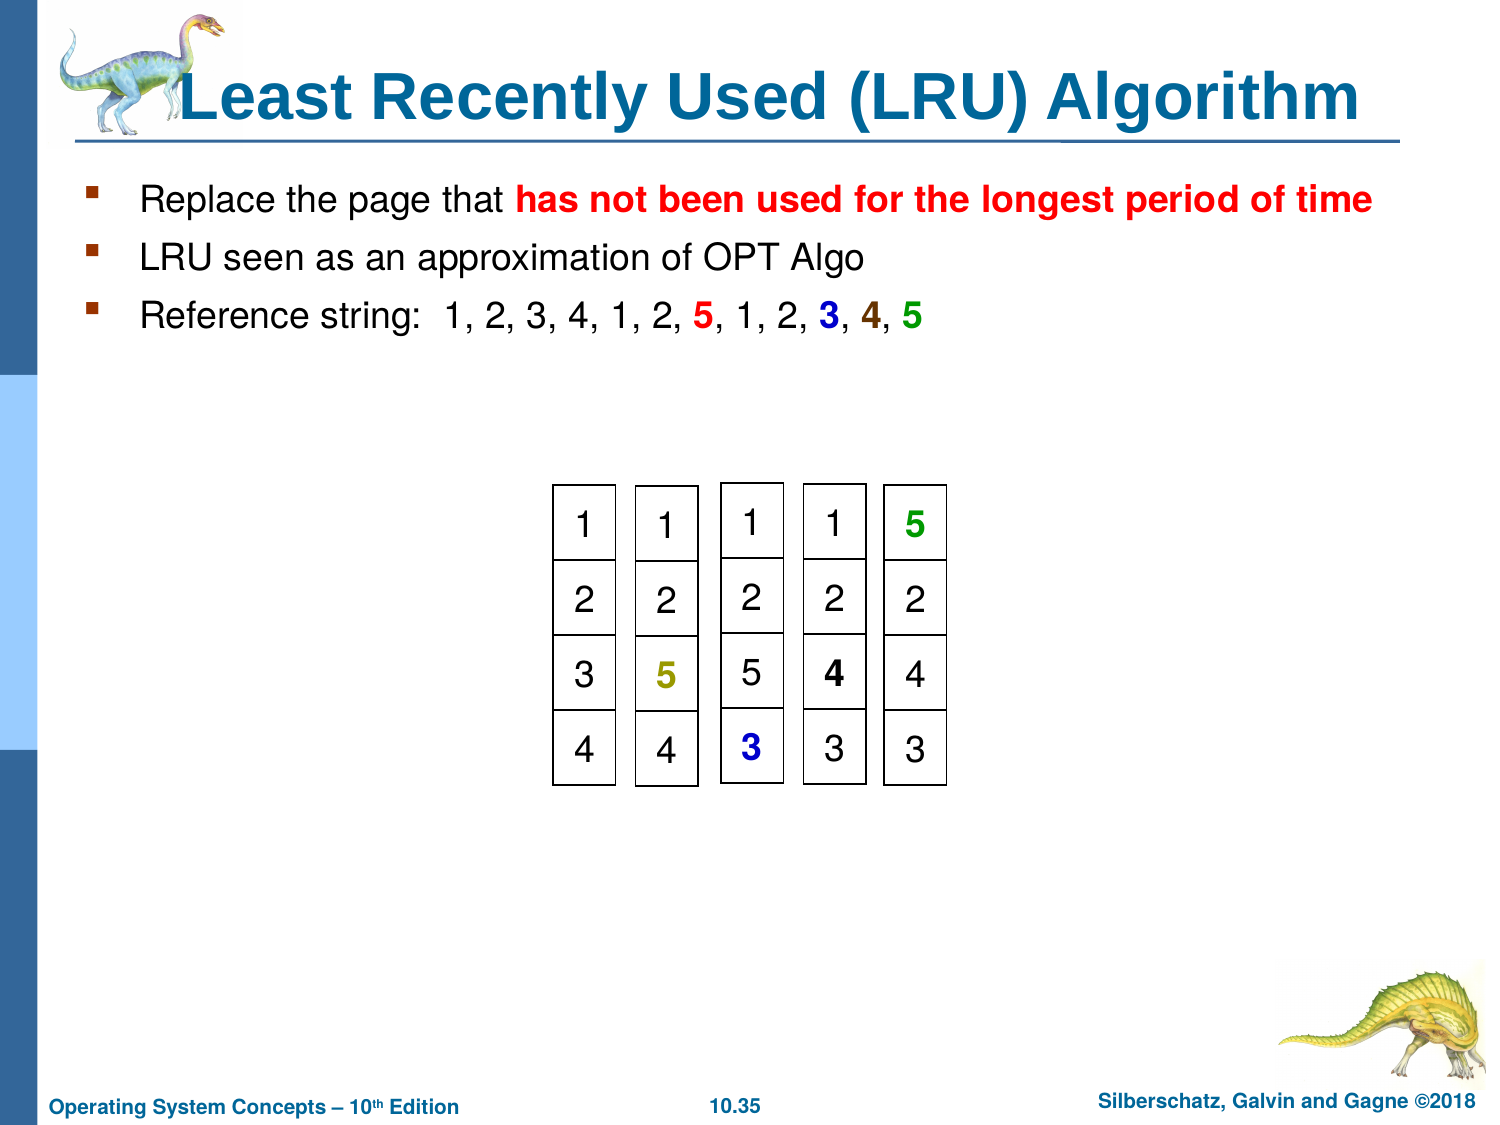

Least Recently Used (LRU) Algorithm
Replace the page that has not been used for the longest period of time
LRU seen as an approximation of OPT Algo
Reference string:  1, 2, 3, 4, 1, 2, 5, 1, 2, 3, 4, 5
1
1
1
5
1
2
2
2
2
2
5
4
3
4
5
3
3
4
3
4